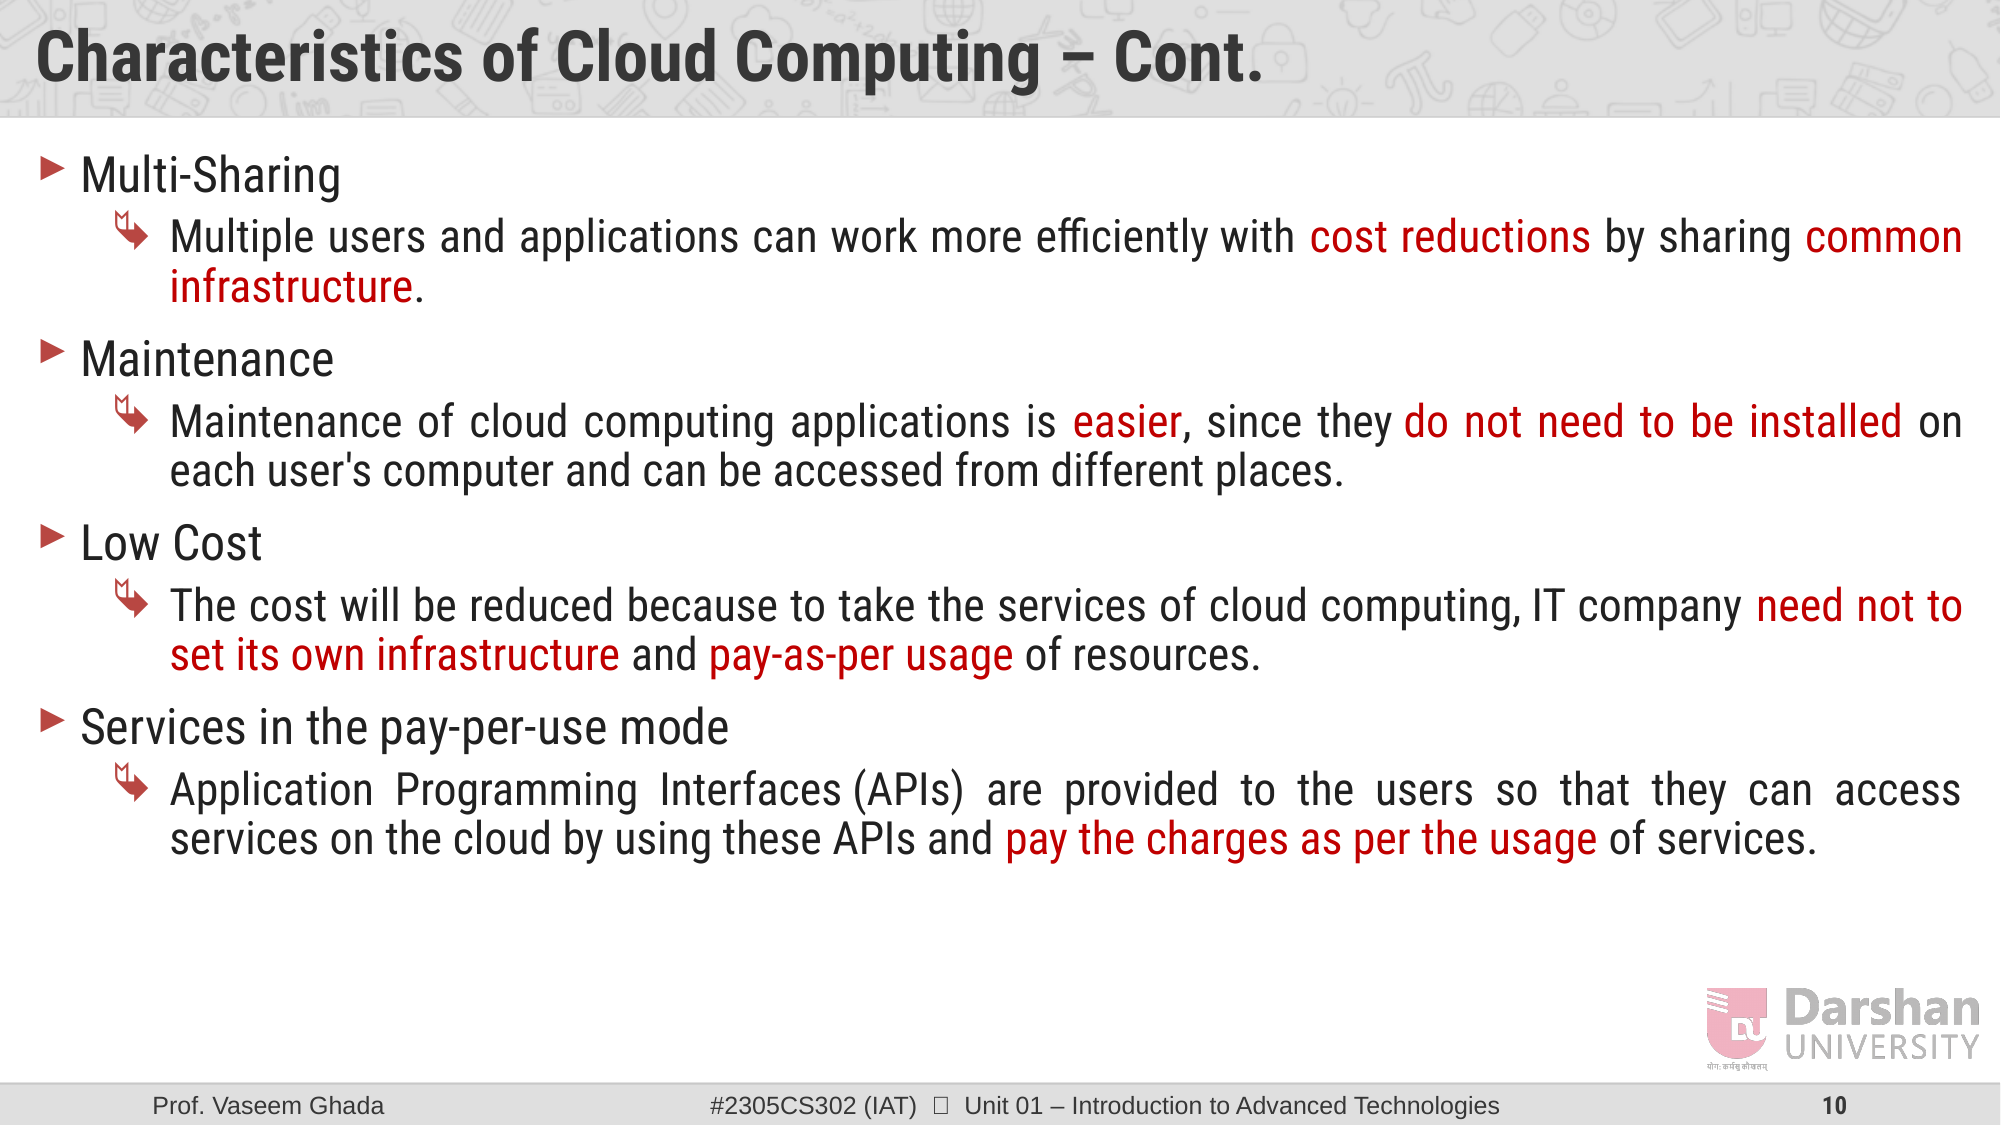

# Characteristics of Cloud Computing – Cont.
Multi-Sharing
Multiple users and applications can work more efficiently with cost reductions by sharing common infrastructure.
Maintenance
Maintenance of cloud computing applications is easier, since they do not need to be installed on each user's computer and can be accessed from different places.
Low Cost
The cost will be reduced because to take the services of cloud computing, IT company need not to set its own infrastructure and pay-as-per usage of resources.
Services in the pay-per-use mode
Application Programming Interfaces (APIs) are provided to the users so that they can access services on the cloud by using these APIs and pay the charges as per the usage of services.